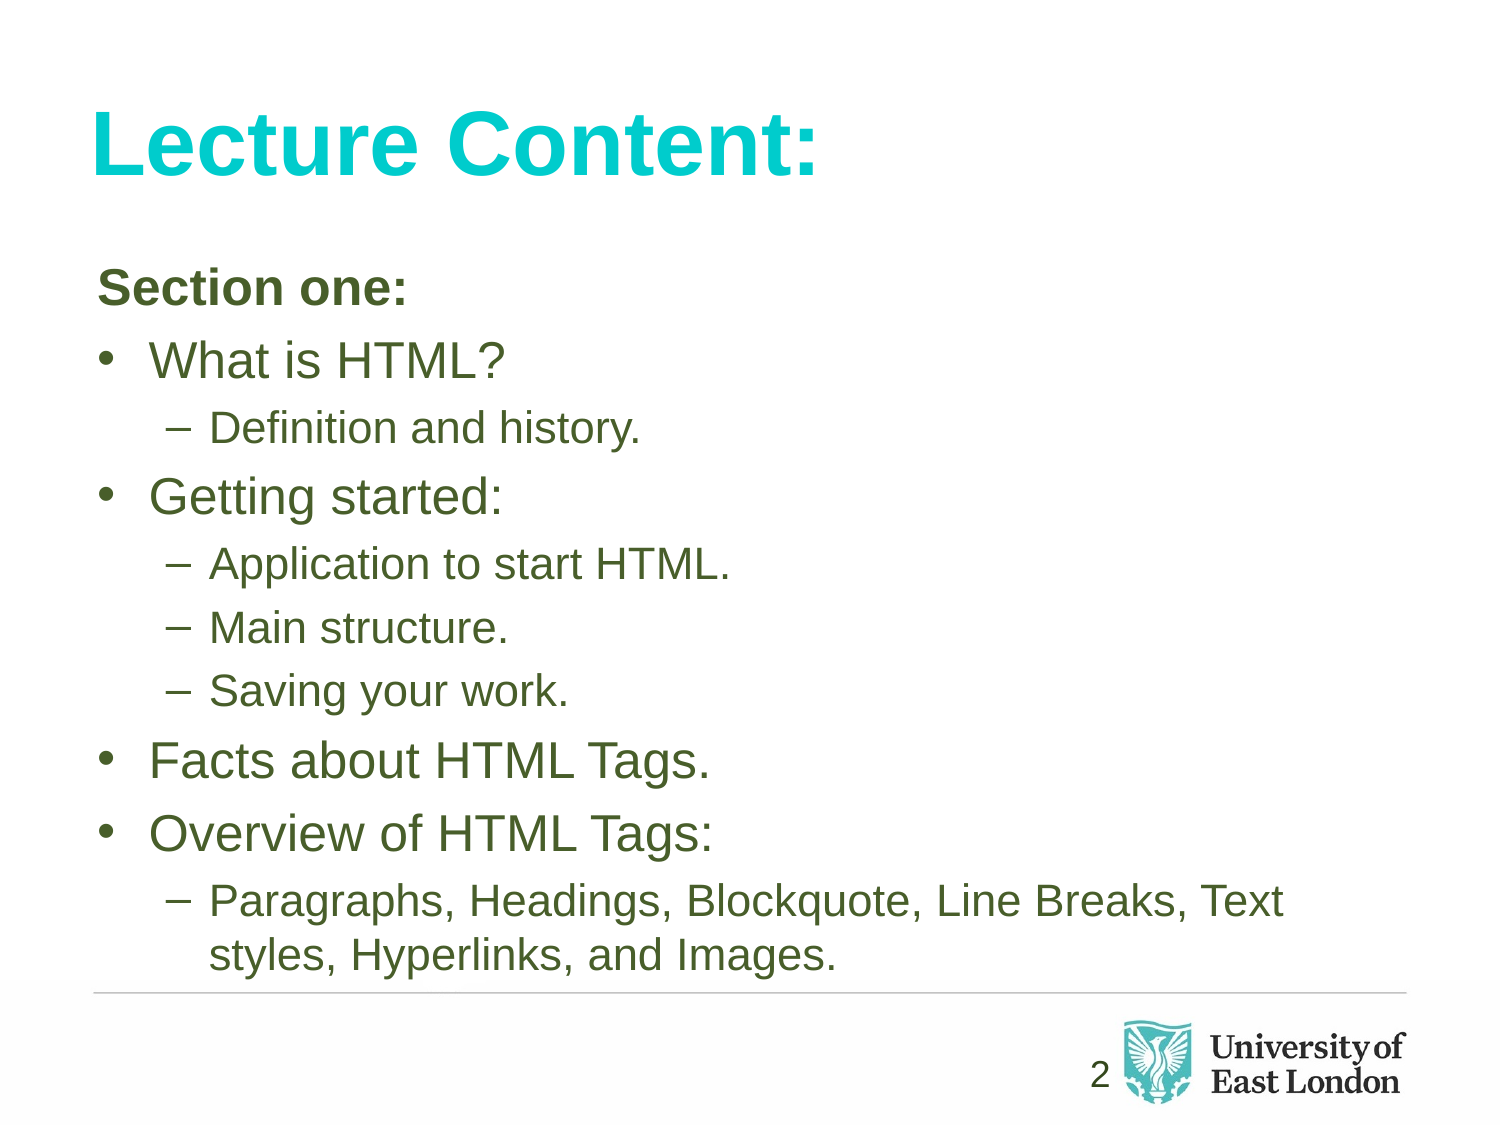

# Lecture Content:
Section one:
What is HTML?
Definition and history.
Getting started:
Application to start HTML.
Main structure.
Saving your work.
Facts about HTML Tags.
Overview of HTML Tags:
Paragraphs, Headings, Blockquote, Line Breaks, Text styles, Hyperlinks, and Images.

2